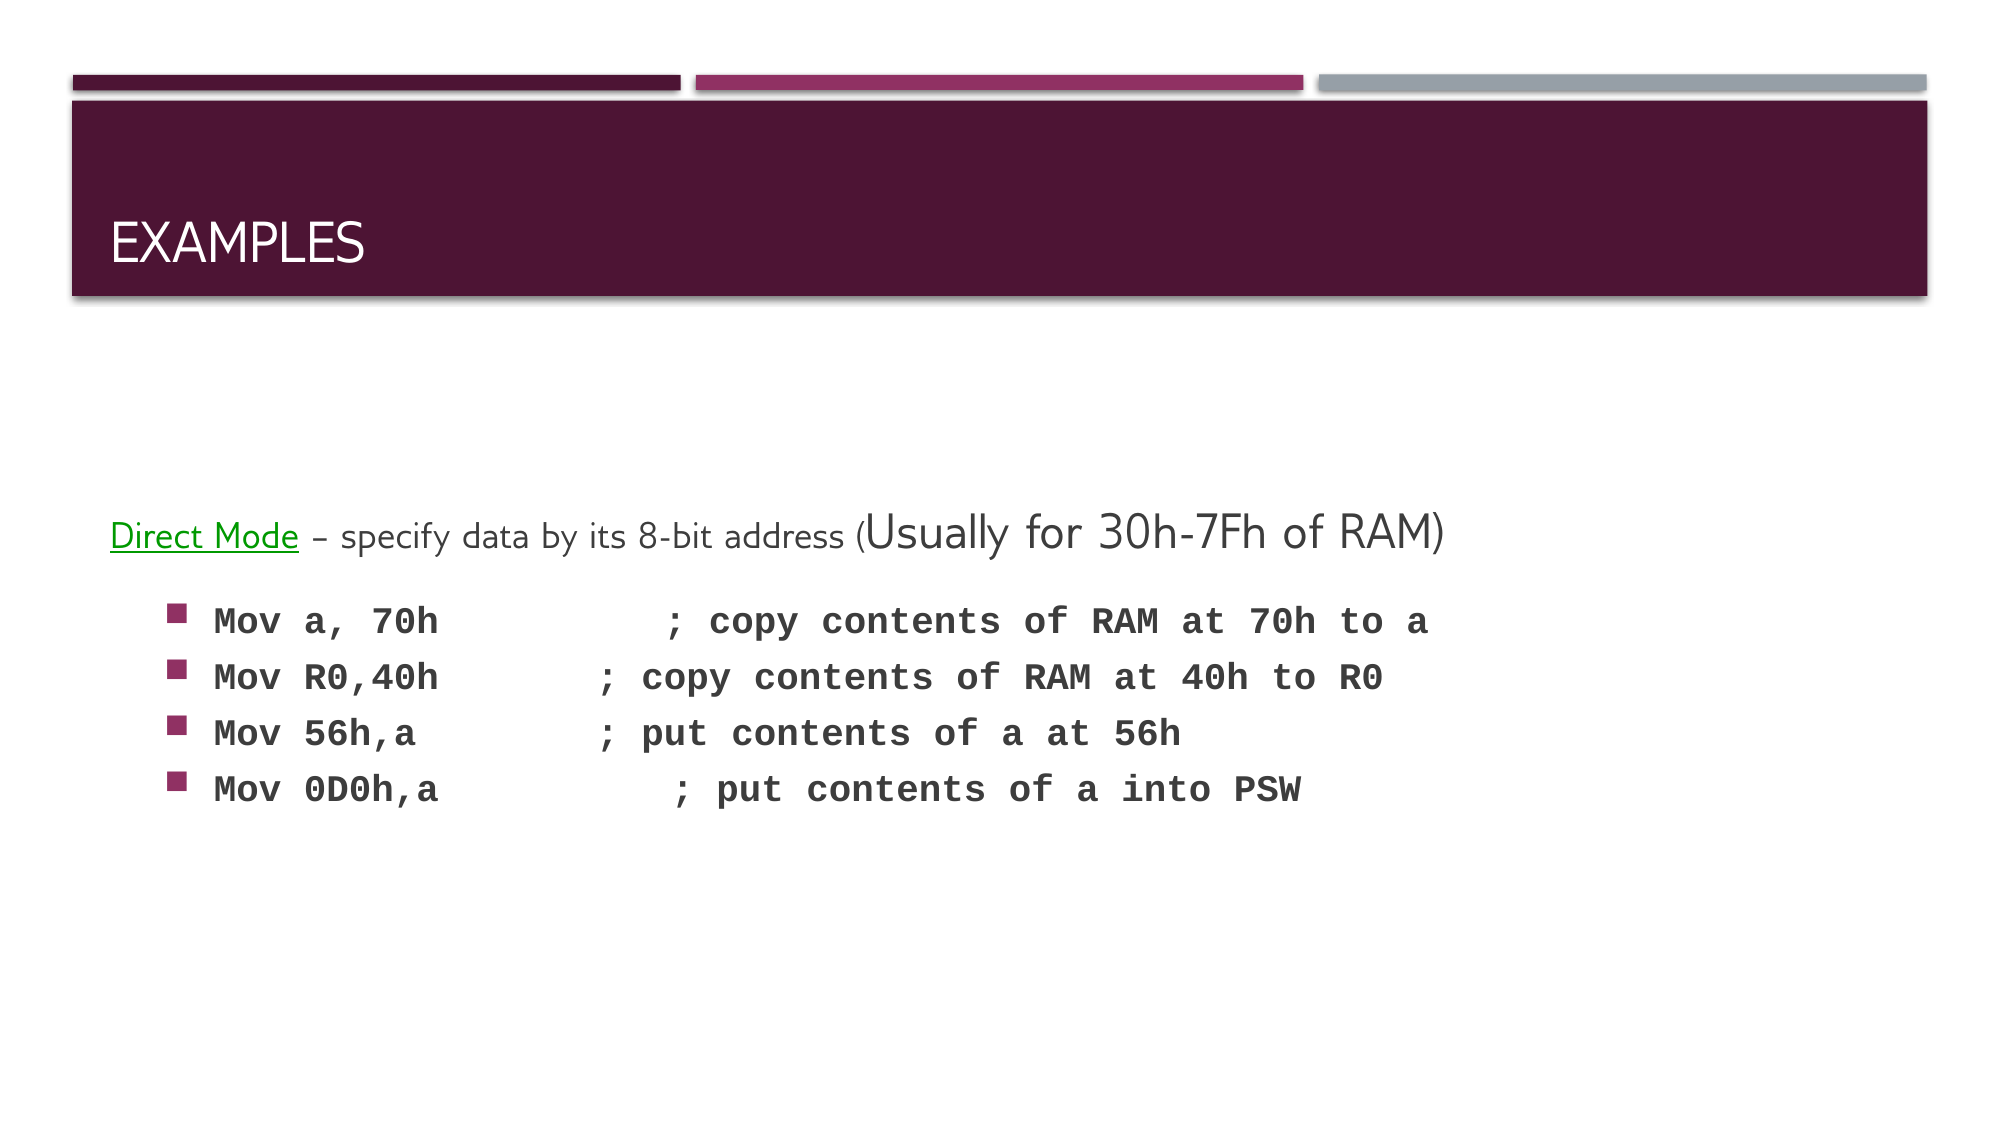

# examples
Direct Mode – specify data by its 8-bit address (Usually for 30h-7Fh of RAM)

Mov a, 70h      	; copy contents of RAM at 70h to a
Mov R0,40h       ; copy contents of RAM at 40h to R0
Mov 56h,a        ; put contents of a at 56h
Mov 0D0h,a	       ; put contents of a into PSW